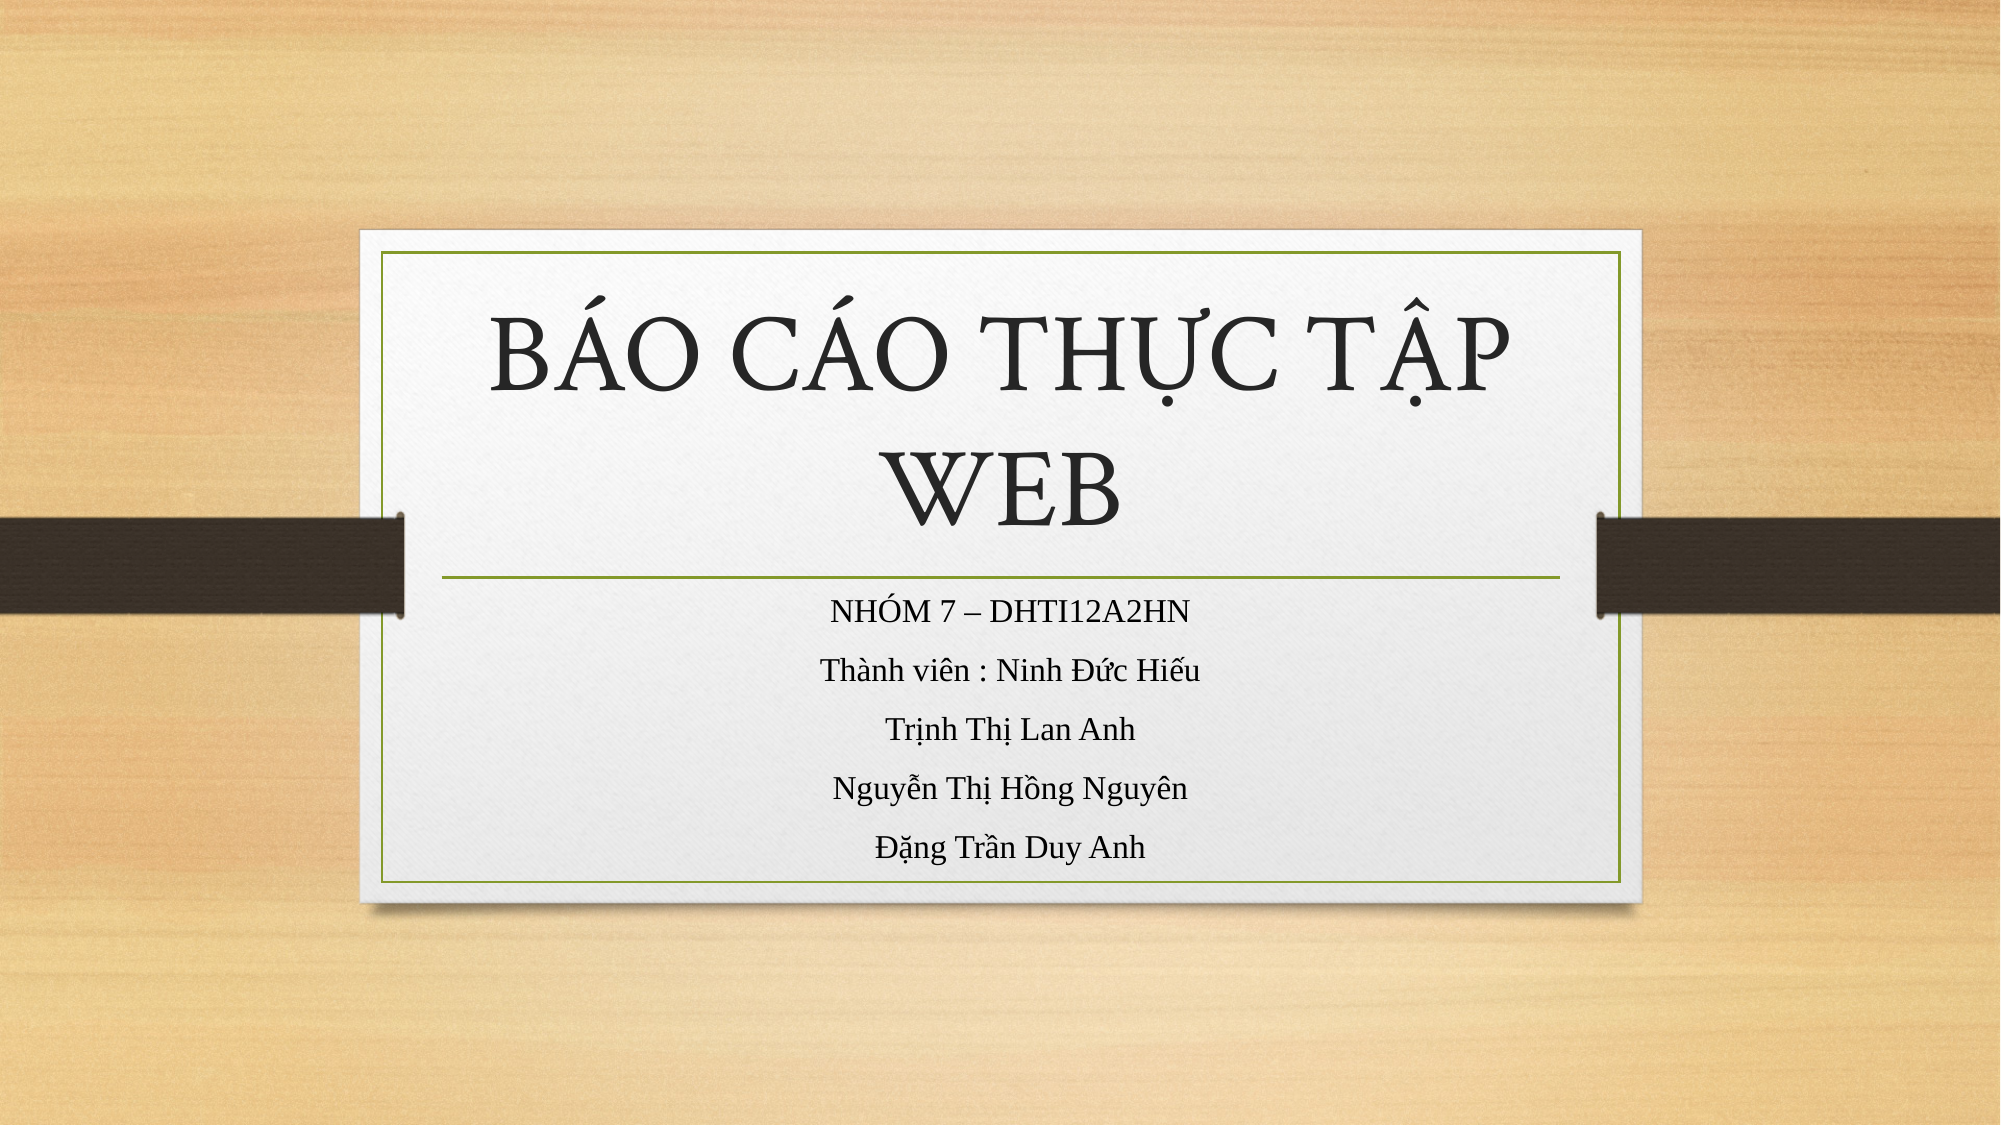

# BÁO CÁO THỰC TẬP WEB
NHÓM 7 – DHTI12A2HN
Thành viên : Ninh Đức Hiếu
Trịnh Thị Lan Anh
Nguyễn Thị Hồng Nguyên
Đặng Trần Duy Anh